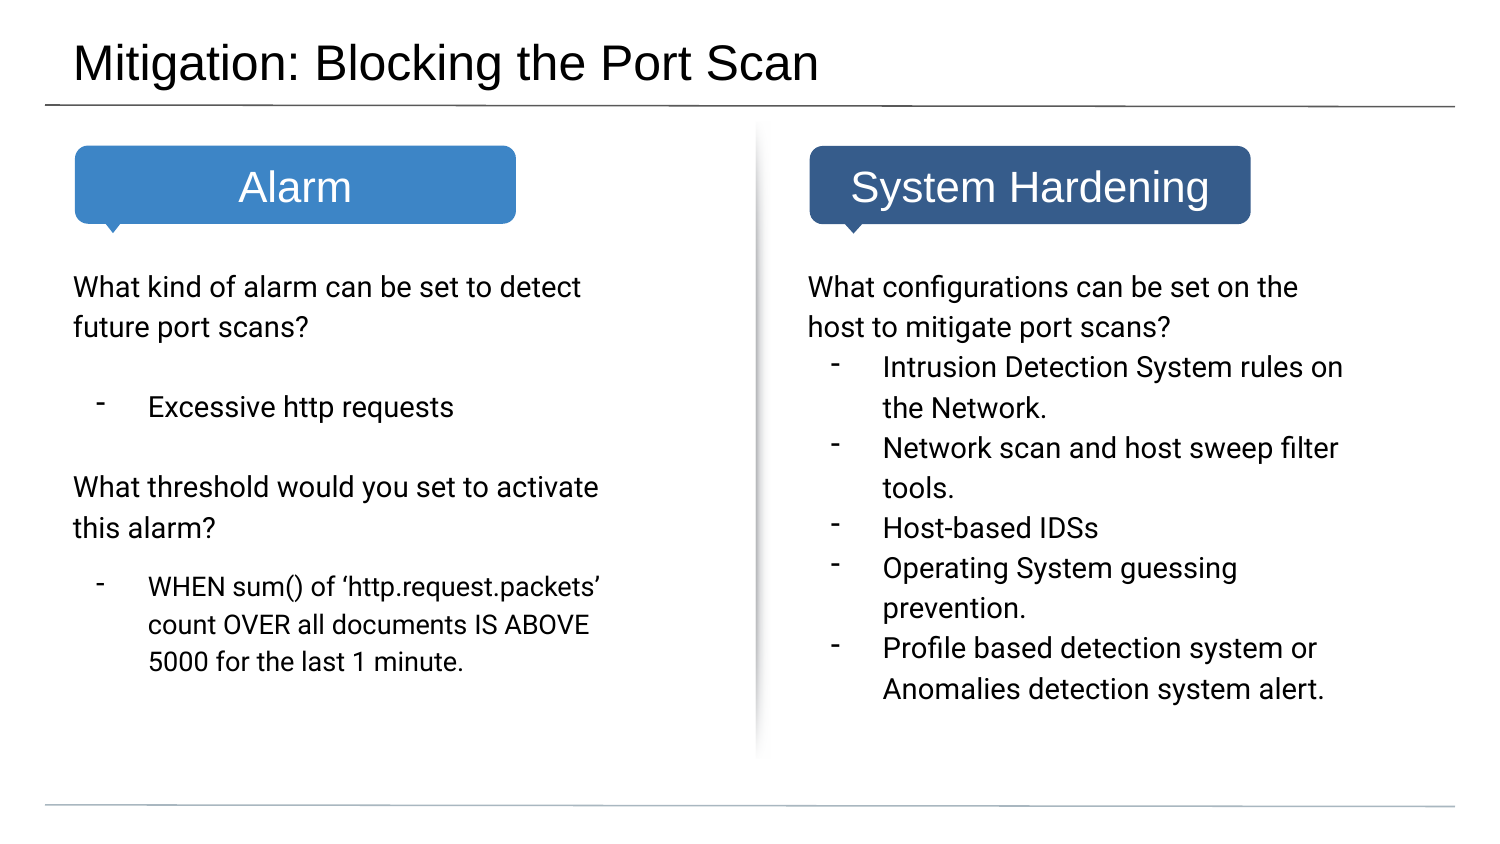

# Mitigation: Blocking the Port Scan
What kind of alarm can be set to detect future port scans?

Excessive http requests

What threshold would you set to activate this alarm?
WHEN sum() of ‘http.request.packets’ count OVER all documents IS ABOVE 5000 for the last 1 minute.
What configurations can be set on the host to mitigate port scans?
Intrusion Detection System rules on the Network.
Network scan and host sweep filter tools.
Host-based IDSs
Operating System guessing prevention.
Profile based detection system or Anomalies detection system alert.